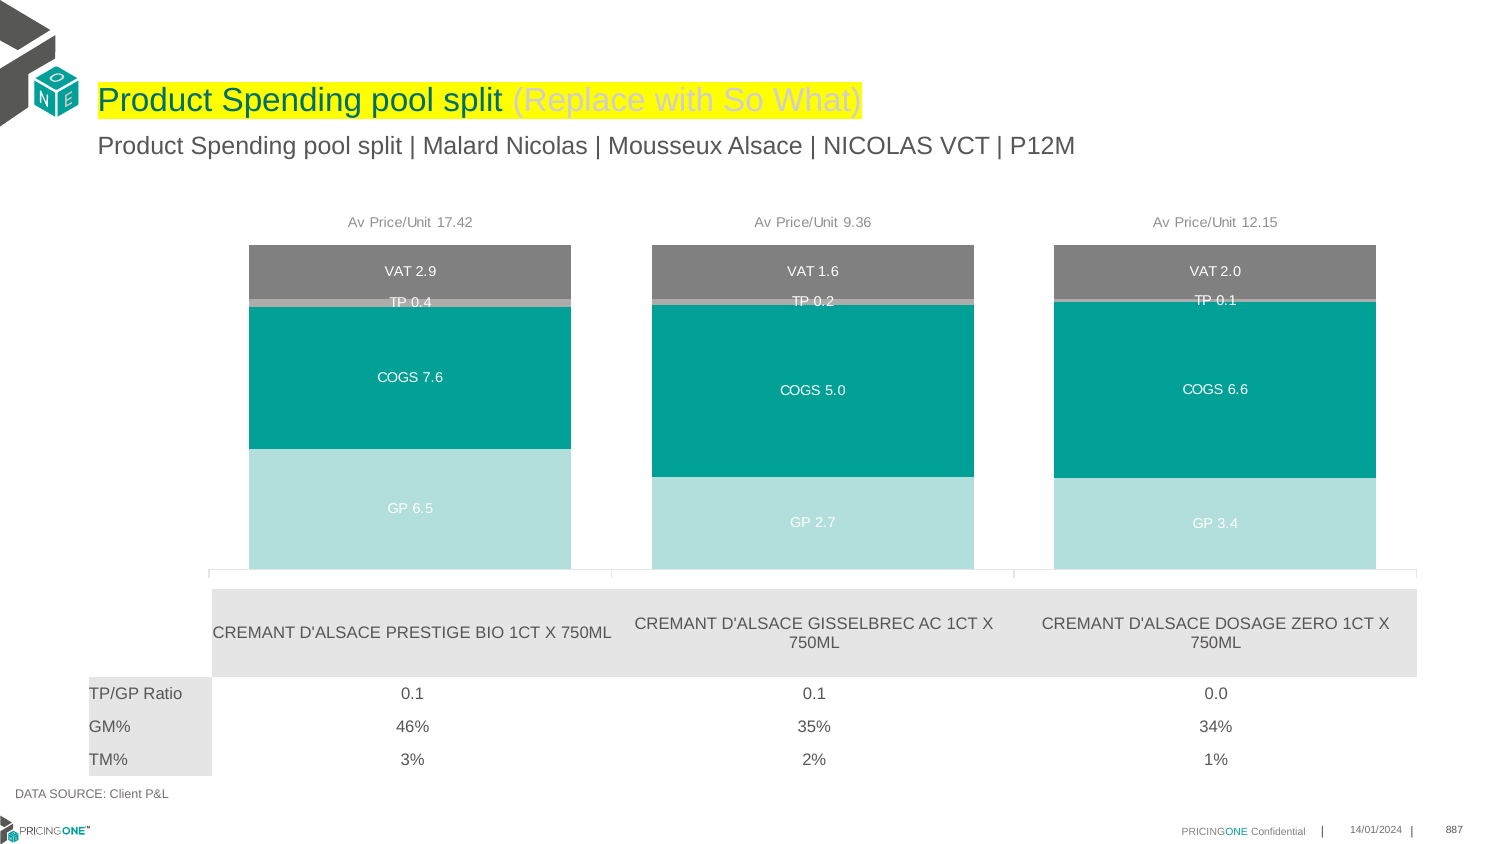

# Product Spending pool split (Replace with So What)
Product Spending pool split | Malard Nicolas | Mousseux Alsace | NICOLAS VCT | P12M

### Chart

| Category | GP | COGS | TP | VAT |
|---|---|---|---|---|
| Av Price/Unit 17.42 | 6.477242857142858 | 7.619942857142858 | 0.41900476190476255 | 2.903238095238096 |
| Av Price/Unit 9.36 | 2.6547210000000003 | 4.9604 | 0.18071233333333492 | 1.5591666666666653 |
| Av Price/Unit 12.15 | 3.3999999999999995 | 6.6 | 0.11473429951690761 | 2.0229468599033824 |
|  | CREMANT D'ALSACE PRESTIGE BIO 1CT X 750ML | CREMANT D'ALSACE GISSELBREC AC 1CT X 750ML | CREMANT D'ALSACE DOSAGE ZERO 1CT X 750ML |
| --- | --- | --- | --- |
| TP/GP Ratio | 0.1 | 0.1 | 0.0 |
| GM% | 46% | 35% | 34% |
| TM% | 3% | 2% | 1% |
DATA SOURCE: Client P&L

14/01/2024
887